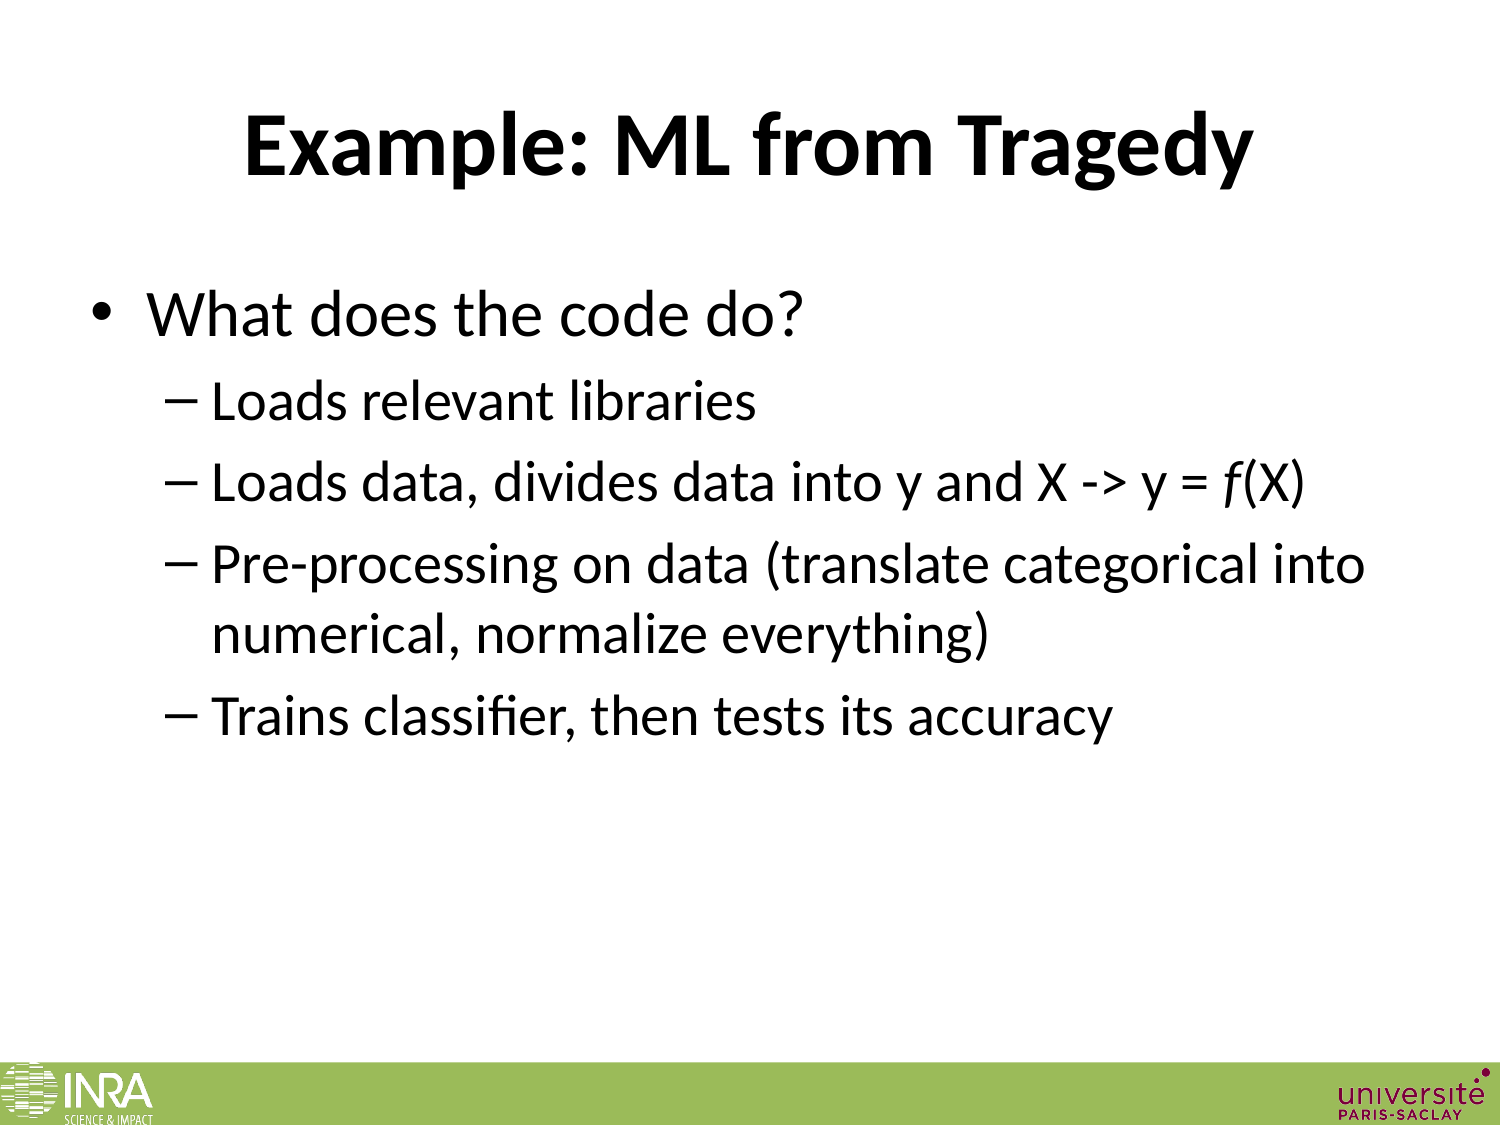

# Example: ML from Tragedy
What does the code do?
Loads relevant libraries
Loads data, divides data into y and X -> y = f(X)
Pre-processing on data (translate categorical into numerical, normalize everything)
Trains classifier, then tests its accuracy